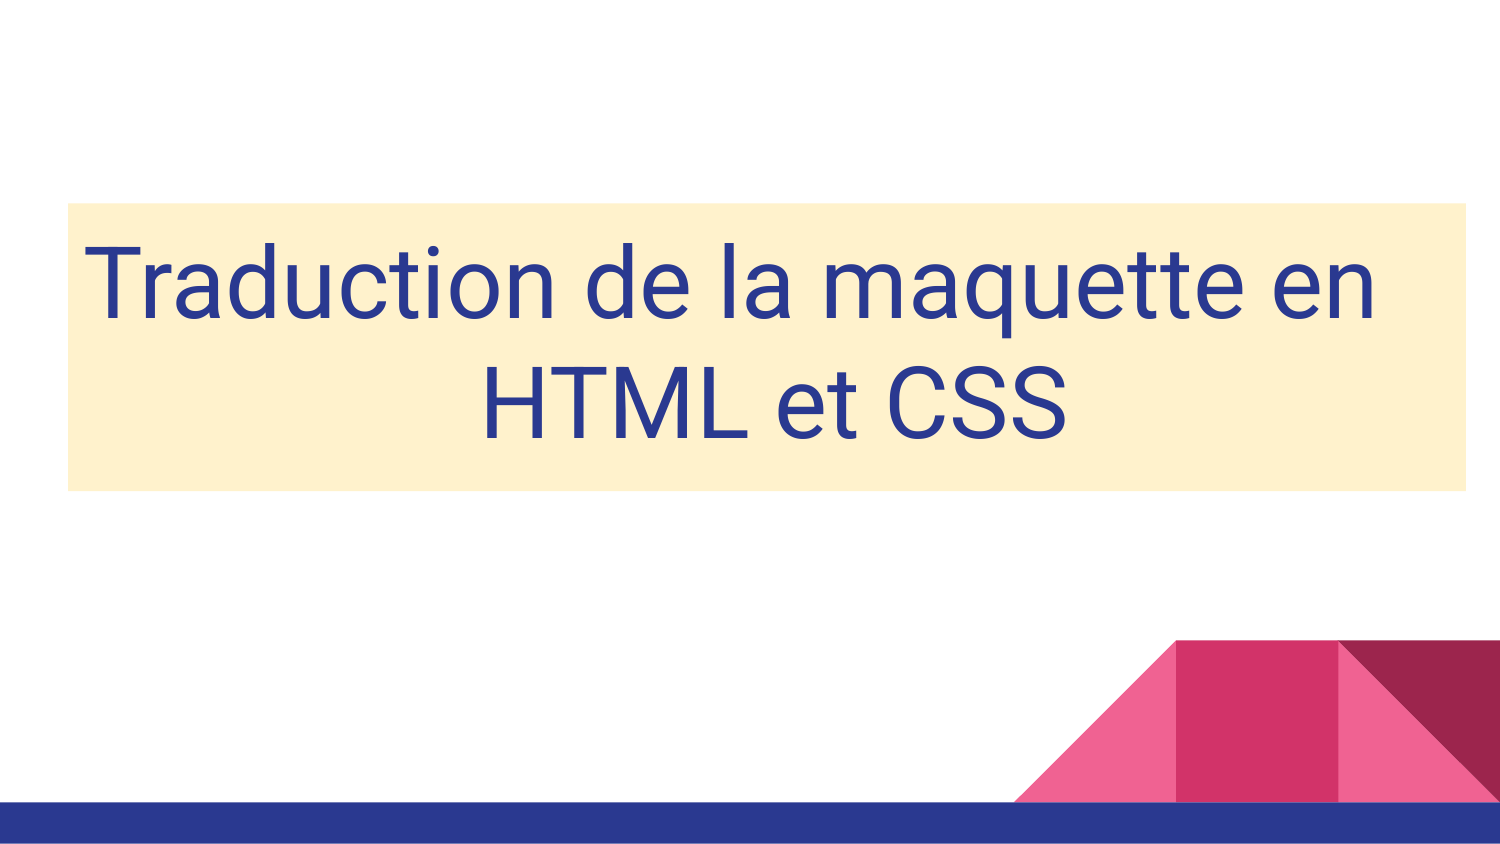

# Traduction de la maquette en
                HTML et CSS